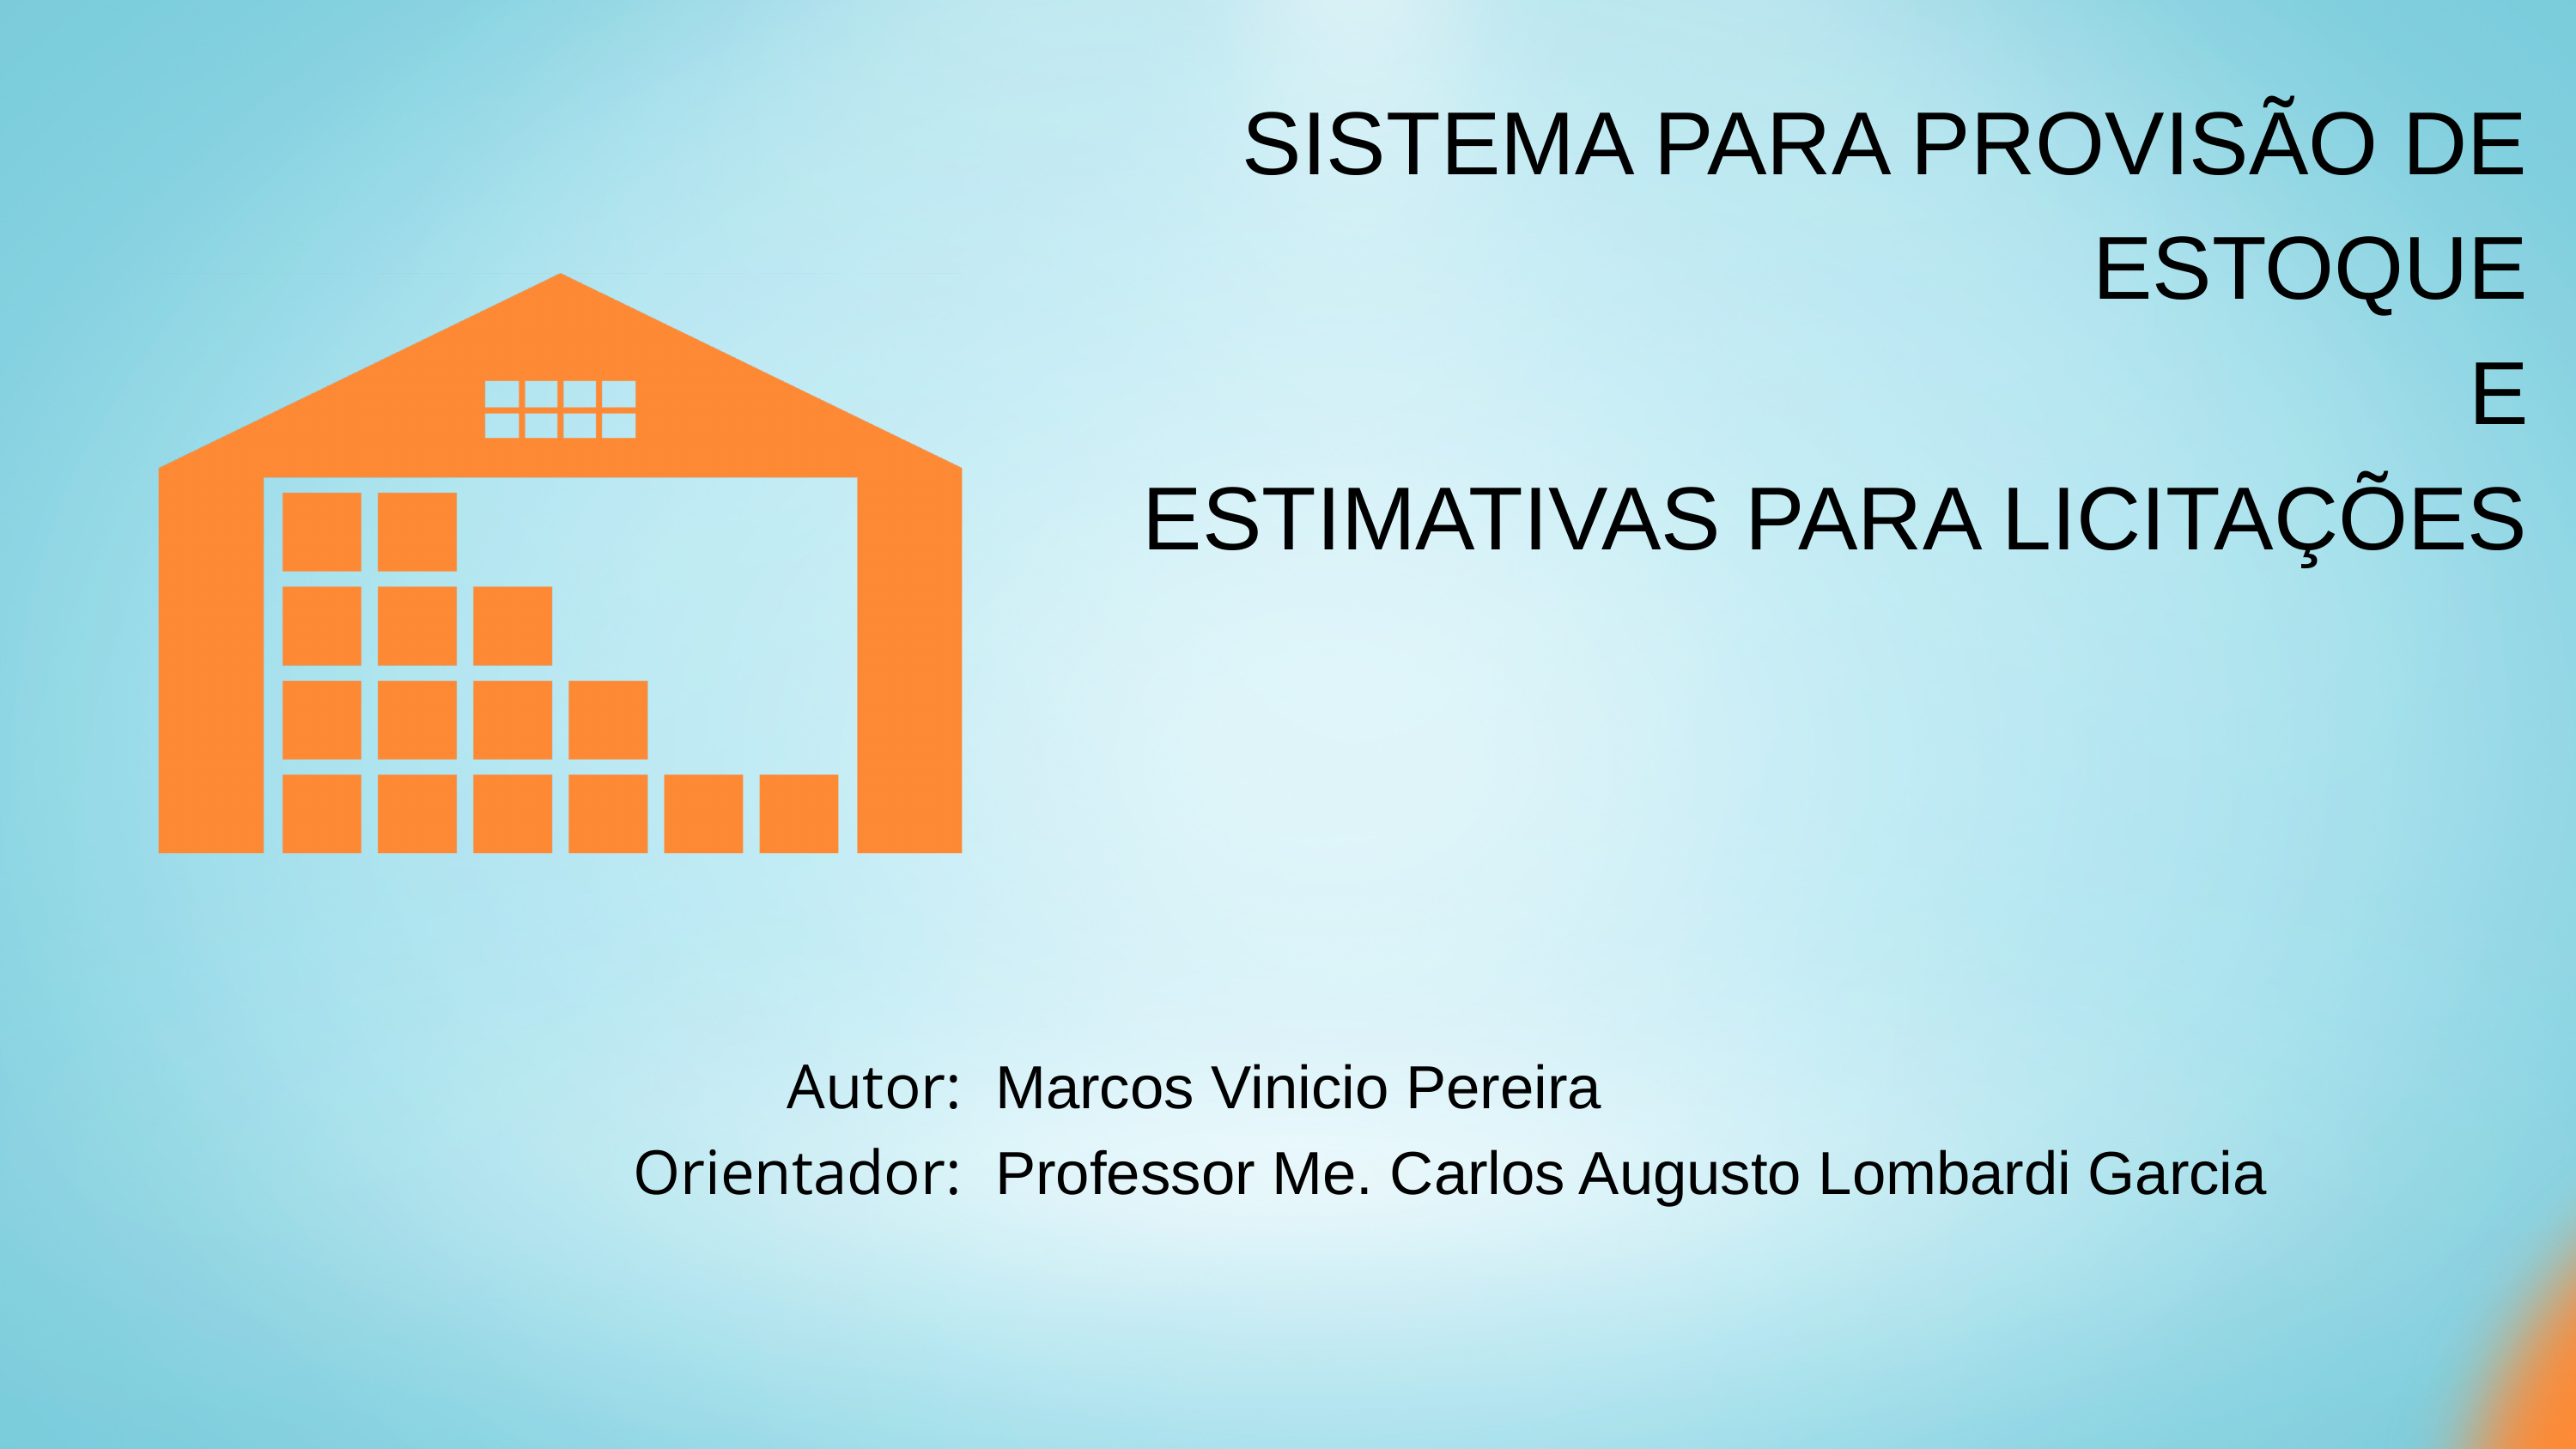

SISTEMA PARA PROVISÃO DE ESTOQUE
E
ESTIMATIVAS PARA LICITAÇÕES

Autor:
Orientador:
Marcos Vinicio Pereira
Professor Me. Carlos Augusto Lombardi Garcia